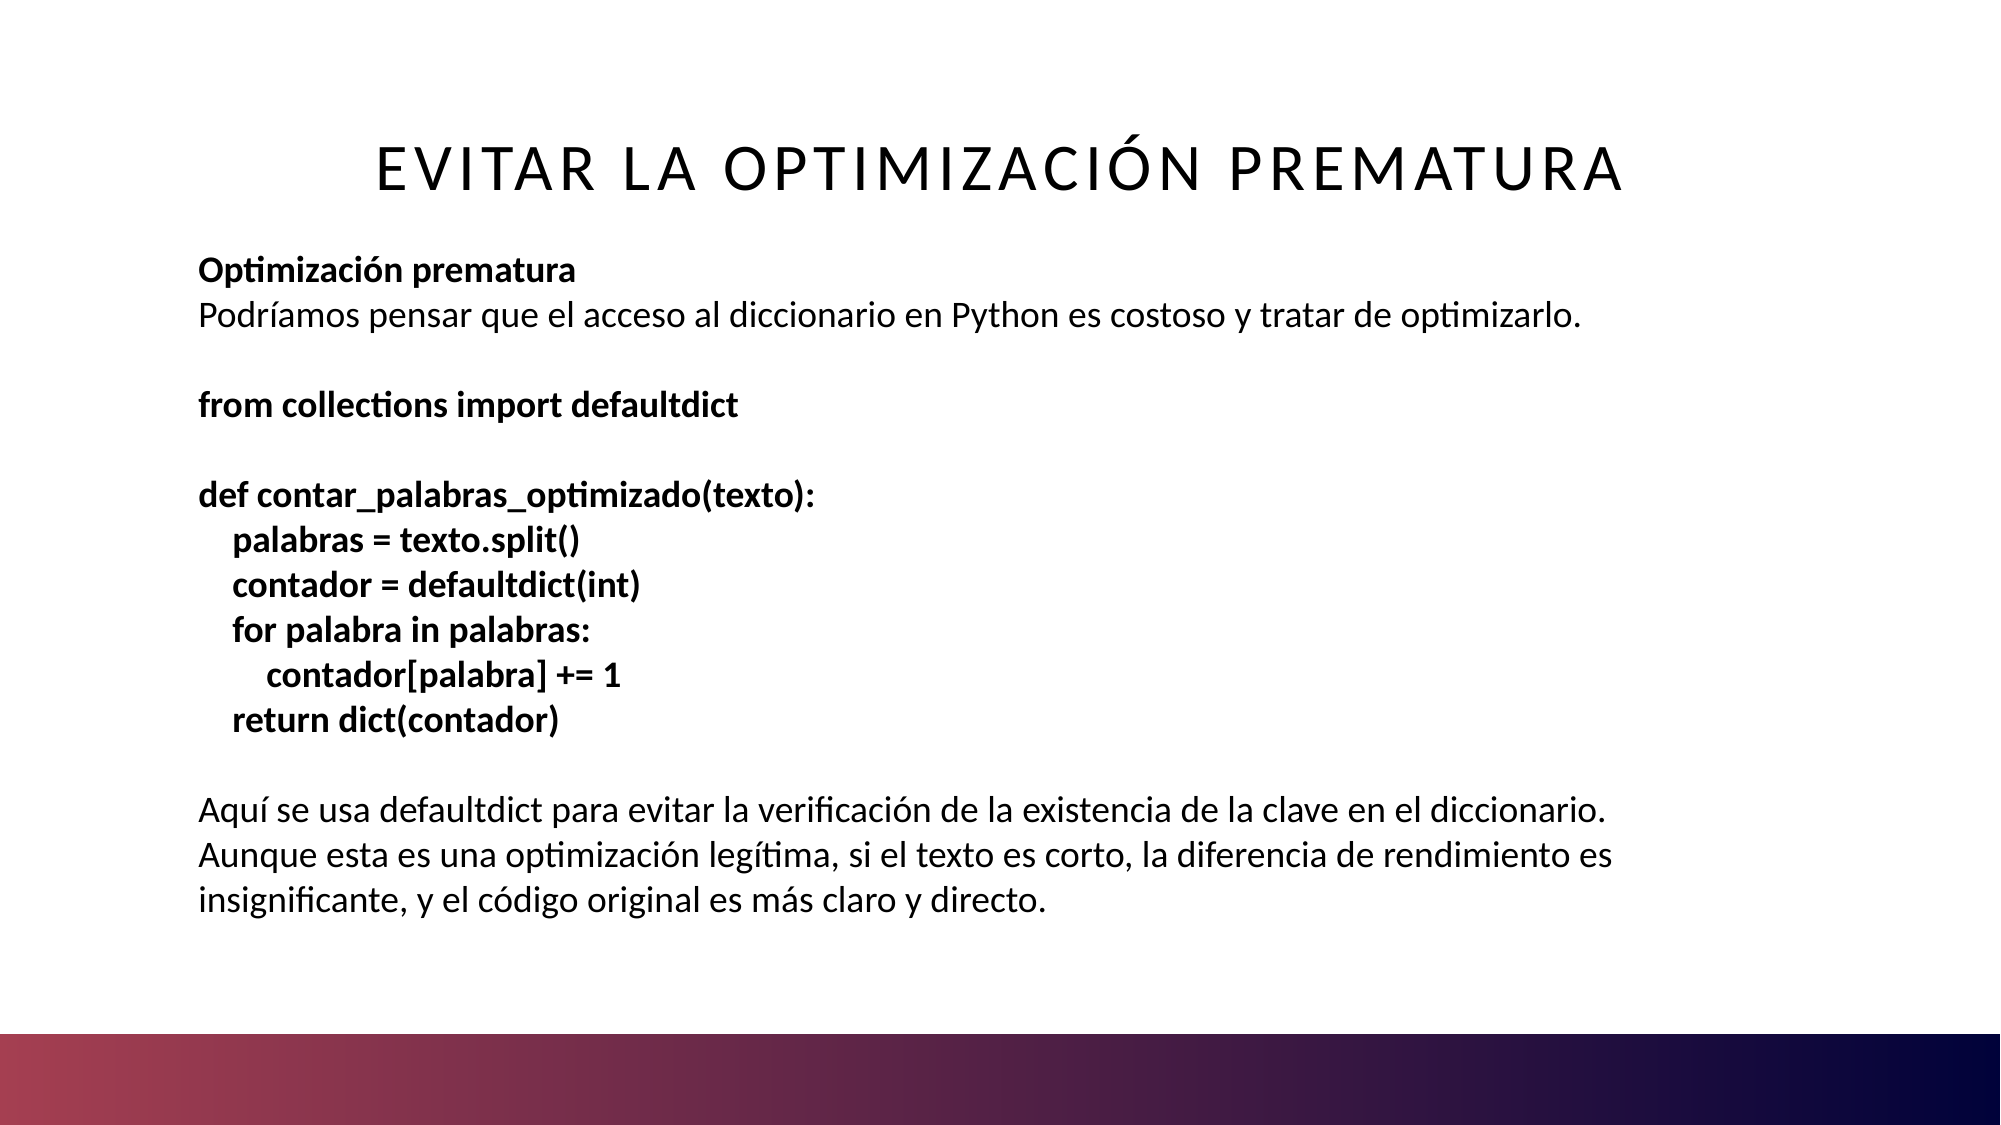

# Evitar la optimización prematura
Optimización prematura
Podríamos pensar que el acceso al diccionario en Python es costoso y tratar de optimizarlo.

from collections import defaultdict

def contar_palabras_optimizado(texto):
    palabras = texto.split()
    contador = defaultdict(int)
    for palabra in palabras:
        contador[palabra] += 1
    return dict(contador)

Aquí se usa defaultdict para evitar la verificación de la existencia de la clave en el diccionario.
Aunque esta es una optimización legítima, si el texto es corto, la diferencia de rendimiento es insignificante, y el código original es más claro y directo.